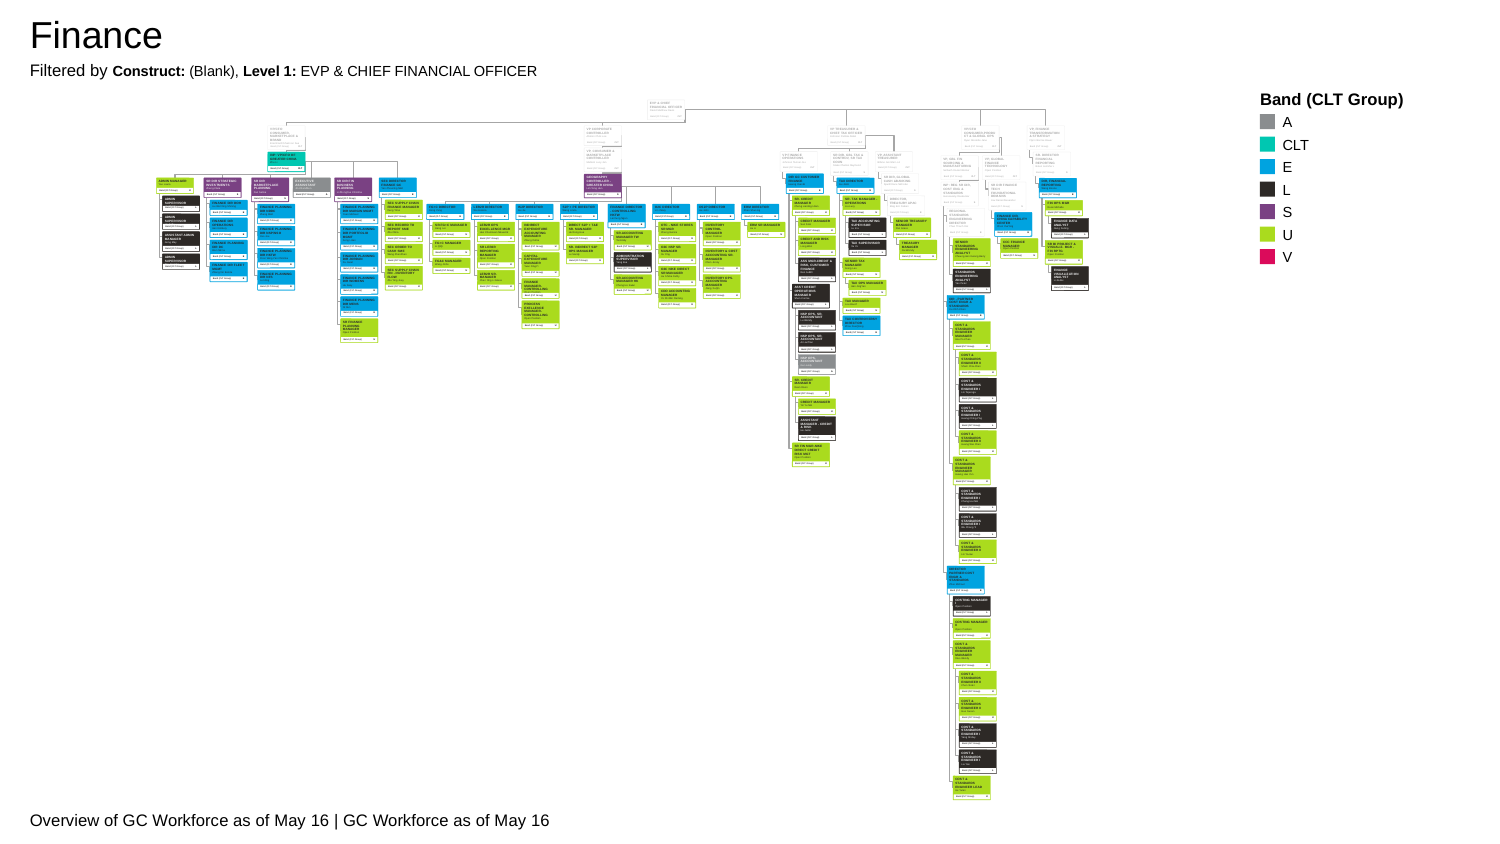

Finance
Filtered by Construct: (Blank), Level 1: EVP & CHIEF FINANCIAL OFFICER
Band (CLT Group)

A

CLT

E

L

S

U

V

EVP & CHIEF FINANCIAL OFFICER
Friend Matthew Davis

Band (CLT Group)
CLT

VP/CFO CONSUMER, MARKETPLACE & BRAND
Eisenhardt Shannon Sue

Band (CLT Group)
CLT

VP CORPORATE CONTROLLER
Abston Chris Lee

Band (CLT Group)
CLT

VP TREASURER & CHIEF TAX OFFICER
Johnson Patricia Alden

Band (CLT Group)
CLT

VP/CFO CONSUMER,PRODUCT & GLOBAL OPS
Ryan Nicolette Jane

Band (CLT Group)
CLT

VP, FINANCE TRANSFORMATION & STRATEGY
Flynn Bonnie Bauer

Band (CLT Group)
CLT

VP, CONSUMER & MARKETPLACE CONTROLLER
Mattern Lucy Jan

Band (CLT Group)
CLT

VP FINANCE OPERATIONS
Johnson Tanner Joe

Band (CLT Group)
CLT

SR DIR, GBL TAX & CONTROV, SR TAX COUN
Stake Charles Raymond

Band (CLT Group)
S

VP, ASSISTANT TREASURER
Bifano Jennifer Lori

Band (CLT Group)
CLT

INP: VP/CFO OF GREATER CHINA
Zhu Li

Band (CLT Group)
CLT

SR. DIRECTOR FINANCIAL REPORTING
Bolen Jennifer L

Band (CLT Group)
S

VP, GBL FIN SOURCING & MANUFACTURING
Solbach Daniel Werner

Band (CLT Group)
CLT

VP, GLOBAL FINANCE TECHNOLOGY
Open Position

Band (CLT Group)
CLT

DIR GC CUSTOMER FINANCE
Huang Yuanlin

Band (CLT Group)
E

SR DIR, GLOBAL CASH &BANKING
Spurill Dane Nicholas

Band (CLT Group)
S

GEOGRAPHY CONTROLLER - GREATER CHINA
Lim Teng Han

Band (CLT Group)
S

ADMIN MANAGER
Yao Laura

Band (CLT Group)
U

SR DIR STRATEGIC INVESTMENTS
Zheng Clara

Band (CLT Group)
S

SR DIR MARKETPLACE PLANNING
Fan Selina

Band (CLT Group)
S

EXECUTIVE ASSISSTANT
Jin ChanZhen

Band (CLT Group)
A

SR DIR FIN BUSINESS PLANNING
Li ZhongYue Christina

Band (CLT Group)
S

SEC DIRECTOR FINANCE GC
Yan Zhouning Matt

Band (CLT Group)
E

TAX DIRECTOR
Gu JiaNi

Band (CLT Group)
E

DIR, FINANCIAL REPORTING
Wang Boone

Band (CLT Group)
E

INP: REG SR DIR, COST ENG & STANDARDS
Guruswamy Ravikumar

Band (CLT Group)
S

SR DIR FINANCE TECH FOUNDATIONAL DOMAINS
Jow Daniel Alexander

Band (CLT Group)
S

ADMIN SUPERVISOR
Hu Cherry

Band (CLT Group)
L

SR. CREDIT MANAGER
Cheng Lianling Lilian

Band (CLT Group)
U

SR. TAX MANAGER - OPERATIONS
Liu Lucy

Band (CLT Group)
U

DIRECTOR, TREASURY APAC
Elsig Eric Fabien

Band (CLT Group)
E

FINANCE DIR OOH
Liu WenYing Shining

Band (CLT Group)
E

SEC SUPPLY CHAIN FINANCE MANAGER
Deng YiKui

Band (CLT Group)
U

FIN OPS MGR
Ruan Michelle

Band (CLT Group)
U

FINANCE PLANNING DIR NDDC
Zheng Matt

Band (CLT Group)
E

FINANCE PLANNING DIR MARGIN MGMT
Yuan Michael

Band (CLT Group)
E

FG+C DIRECTOR
Dong Yang

Band (CLT Group)
E

LER2R DIRECTOR
Wu Jessica

Band (CLT Group)
E

IS2P DIRECTOR
Gu Jie

Band (CLT Group)
E

S2P + PE DIRECTOR
Wang Linda

Band (CLT Group)
E

FINANCE DIRECTOR - CONTROLLING HKTW
Lai Fung Ngan

Band (CLT Group)
E

O2C DIRECTOR
Li Li Mary

Band (CLT Group)
E

DS2P DIRECTOR
He John

Band (CLT Group)
E

ERM DIRECTOR
Zhao ShuLing

Band (CLT Group)
E

REGIONAL STANDARDS ENGINEERING DIRECTOR
Phan Thanh Dat

Band (CLT Group)
E

FINANCE DIR, CHINA CAPABILITY CENTER
Chen YueYing

Band (CLT Group)
E

ADMIN SUPERVISOR
Liu Sally

Band (CLT Group)
L

FINANCE DIR OPERATIONS
Han Kimbery

Band (CLT Group)
E

CREDIT MANAGER
Sun Sissi

Band (CLT Group)
U

TAX ACCOUNTING SUPEVISOR
Lu Ina

Band (CLT Group)
L

SENIOR TREASURY MANAGER
Pan Grace

Band (CLT Group)
U

FINANCE DATA ANALYST
Jiang XuJing

Band (CLT Group)
L

SEC RECORD TO REPORT SME
Zhu Olina

Band (CLT Group)
U

SR.FG+C MANAGER
Jiang Lei

Band (CLT Group)
U

LER2R OPS EXCELLENCE MGR
Huo ChunHuan Maverick

Band (CLT Group)
U

INDIRECT EXPENDITURE ACCOUNTING MANAGER
Zhang Dottie

Band (CLT Group)
U

DIRECT S2P + T&E SR. MANAGER
Hu Rong Hua

Band (CLT Group)
U

OTC - NIKE STORES SR MGR
Cheng Eunice

Band (CLT Group)
U

INVENTORY CONTROL MANAGER
Open Position

Band (CLT Group)
U

ERM SR MANAGER
Liu Li

Band (CLT Group)
U

FINANCE PLANNING DIR NSP/NSO
Cao Joe

Band (CLT Group)
E

FINANCE PLANNING DIR PORTFOLIO MGMT
Song Lilian

Band (CLT Group)
E

SR.ACCOUNTING MANAGER TW
Tai Emily

Band (CLT Group)
U

ASSISTANT ADMIN MANAGER
Gong May

Band (CLT Group)
L

CREDIT AND RISK MANAGER
Long Wen

Band (CLT Group)
U

SENIOR STANDARDS ENGINEERING ANALYST
Cheung Hon Kwong Barry

Band (CLT Group)
U

CCC FINANCE MANAGER
Open Position

Band (CLT Group)
U

FINANCE PLANNING DIR DC
Bian Minna

Band (CLT Group)
E

FG+C MANAGER
Li QiQi

Band (CLT Group)
U

TAX SUPERVISOR
Xu Ye

Band (CLT Group)
L

TREASURY MANAGER
Cui Wendy

Band (CLT Group)
U

SR BI PROJECT & VISUALIZ. MGR - FIN RPTG
Open Position

Band (CLT Group)
U

SEC ORDER TO CASH SME
Wang ZhenZhen

Band (CLT Group)
U

SR LER2R REPORTING MANAGER
Open Position

Band (CLT Group)
U

SR. INDIRECT S2P OPS MANAGER
Lu Sandy

Band (CLT Group)
U

O2C NSP SR. MANAGER
Xu Ying

Band (CLT Group)
U

FINANCE PLANNING DIR HKTW
Poon Wing Yan Christine

Band (CLT Group)
E

INVENTORY & COST ACCOUNTING SR. MANAGER
Chen Jenny

Band (CLT Group)
U

FINANCE PLANNING DIR JORDAN
Xu Janet

Band (CLT Group)
E

CAPITAL EXPENDITURE MANAGER
Yuan DingYi

Band (CLT Group)
U

ADMINISTRATION SUPERVISOR
Yang Eva

Band (CLT Group)
L

ADMIN SUPERVISOR
Tao Jennifer

Band (CLT Group)
L

FG&C MANAGER
Wang JinFu

Band (CLT Group)
U

ASS MGR-CREDIT & RISK, CUSTOMER FINANCE
Ren Judith

Band (CLT Group)
L

SENIOR TAX MANAGER
Gong Leo

Band (CLT Group)
U

FINANCE DIR FLEET MGMT
Zhang Xin Bonita

Band (CLT Group)
E

SEC SUPPLY CHAIN FIN - INVENTORY FLOW
Zhu Ying Joey

Band (CLT Group)
U

O2C NIKE DIRECT SR MANAGER
Liu ShiJia Cathy

Band (CLT Group)
U

FINANCE VISUALIZATION ANALYST
Li JiaRui

Band (CLT Group)
L

STANDARDS ENGINEERING ANALYST
Yao Peter

Band (CLT Group)
L

FINANCE PLANNING DIR NFS
Lu Iding

Band (CLT Group)
E

LER2R SR. MANAGER
Chen Ying Li Grace

Band (CLT Group)
U

FINANCE PLANNING DIR WOMENS
Hu Suky

Band (CLT Group)
E

SR.ACCOUNTING MANAGER HK
Cheng Ho Kwan

Band (CLT Group)
U

INVENTORY OPS. ACCOUNTING MANAGER
Jiang XuQin

Band (CLT Group)
U

FINANCE MANAGER-CONTROLLING
Open Position

Band (CLT Group)
U

TAX OPS MANAGER
Han JingYan

Band (CLT Group)
U

ASST CREDIT OPERATIONS MANAGER
Shen Connie

Band (CLT Group)
L

CDO ACCOUNTING MANAGER
Ye Shi Min Fleming

Band (CLT Group)
U

DIR - PARTNER COST ENGR & STANDARDS
Ku Chih Chien

Band (CLT Group)
E

FINANCE PLANNING DIR MENS
Ni Nan

Band (CLT Group)
E

TAX MANAGER
Lou BaoYi

Band (CLT Group)
U

PROCESS EXELLENCE MANAGER-CONTROLLING
Open Position

Band (CLT Group)
U

NSP OPS. SR. ACCOUNTANT
Lu Wendy

Band (CLT Group)
L

TAX CONTROVERSY DIRECTOR
Zhou XueQiong

Band (CLT Group)
E

SR FINANCE PLANNING MANAGER
Open Position

Band (CLT Group)
U

COST & STANDARDS ENGINEER MANAGER
Hsu Po-Chao

Band (CLT Group)
U

NSP OPS. SR. ACCOUNTANT
Ai LanTian

Band (CLT Group)
L

COST & STANDARDS ENGINEER II
Shieh Chia-Chen

Band (CLT Group)
U

NSP OPS. ACCOUNTANT
Gu Landy

Band (CLT Group)
A

SR. CREDIT MANAGER
Ruan Rivon

Band (CLT Group)
U

COST & STANDARDS ENGINEER I
Lin Topenga

Band (CLT Group)
L

CREDIT MANAGER
Yin Yu Min

Band (CLT Group)
U

COST & STANDARDS ENGINEER I
Huang Ching-Ying

Band (CLT Group)
L

ASSISTANT MANAGER - CREDIT & RISK
He Justin

Band (CLT Group)
L

COST & STANDARDS ENGINEER II
Huang Wei Chen

Band (CLT Group)
U

SR FIN MGR-NIKE DIRECT CREDIT RISK MGT
Open Position

Band (CLT Group)
U

COST & STANDARDS ENGINEER MANAGER
Huang Hao Yun

Band (CLT Group)
U

COST & STANDARDS ENGINEER I
Chang Hui Min

Band (CLT Group)
L

COST & STANDARDS ENGINEER I
Wu Chang Yi

Band (CLT Group)
L

COST & STANDARDS ENGINEER II
Lin Ya-Hui

Band (CLT Group)
U

DIRECTOR PARTNER COST ENGR & STANDARDS
Zhuo Michael

Band (CLT Group)
E

COSTING MANAGER I
Open Position

Band (CLT Group)
L

COSTING MANAGER II
Open Position

Band (CLT Group)
U

COST & STANDARDS ENGINEER MANAGER
Diao Wendy

Band (CLT Group)
U

COST & STANDARDS ENGINEER II
Chen Violet

Band (CLT Group)
U

COST & STANDARDS ENGINEER II
Guo Susan

Band (CLT Group)
U

COST & STANDARDS ENGINEER I
Yang Shirley

Band (CLT Group)
L

COST & STANDARDS ENGINEER I
Liu Yan

Band (CLT Group)
L

COST & STANDARDS ENGINEER LEAD
He Yulan

Band (CLT Group)
U
Overview of GC Workforce as of May 16 | GC Workforce as of May 16